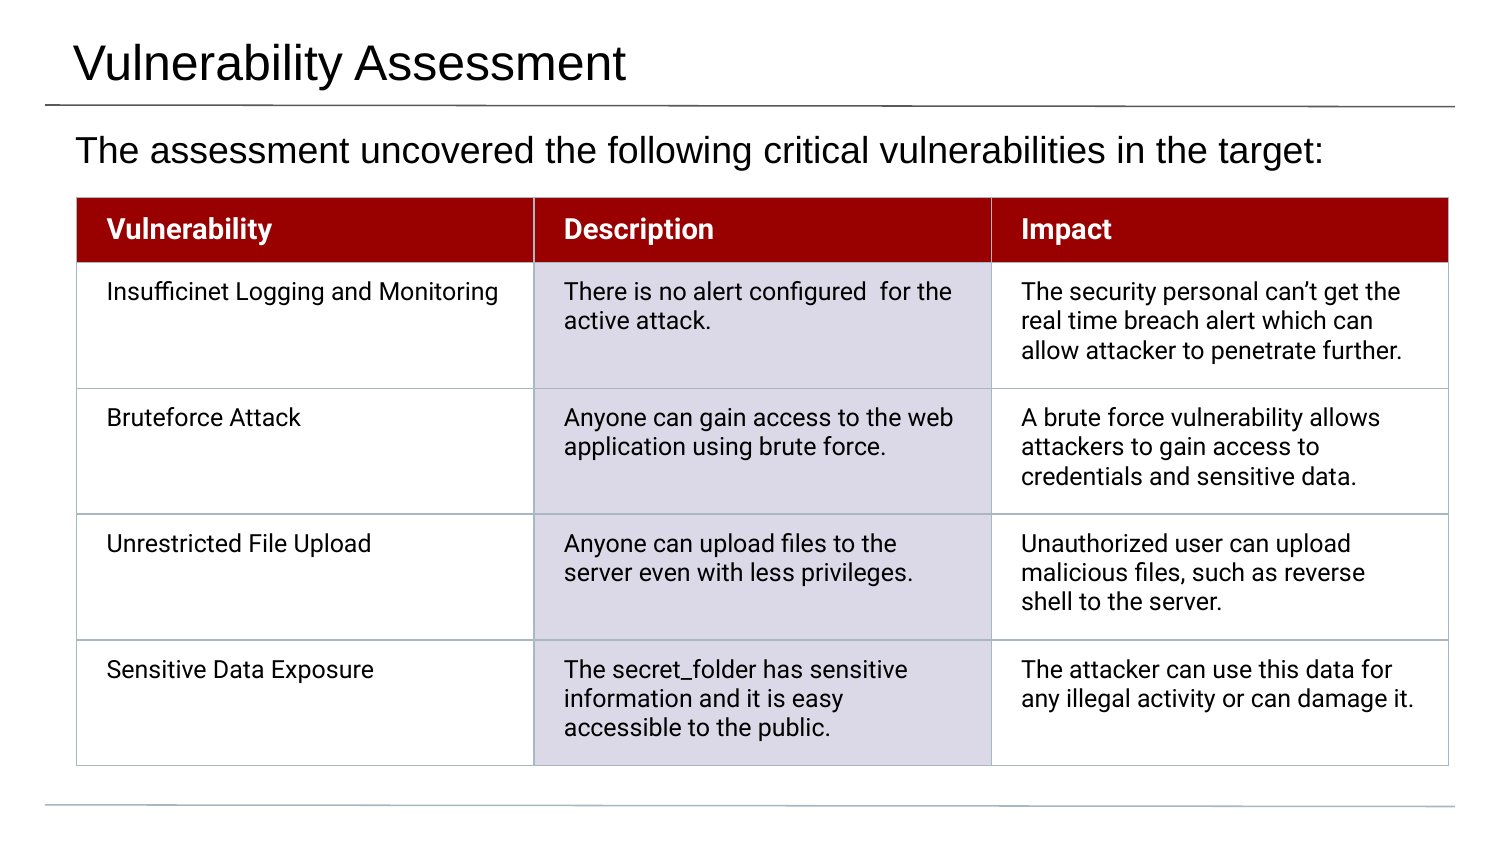

# Vulnerability Assessment
The assessment uncovered the following critical vulnerabilities in the target:
| Vulnerability | Description | Impact |
| --- | --- | --- |
| Insufficinet Logging and Monitoring | There is no alert configured for the active attack. | The security personal can’t get the real time breach alert which can allow attacker to penetrate further. |
| Bruteforce Attack | Anyone can gain access to the web application using brute force. | A brute force vulnerability allows attackers to gain access to credentials and sensitive data. |
| Unrestricted File Upload | Anyone can upload files to the server even with less privileges. | Unauthorized user can upload malicious files, such as reverse shell to the server. |
| Sensitive Data Exposure | The secret\_folder has sensitive information and it is easy accessible to the public. | The attacker can use this data for any illegal activity or can damage it. |